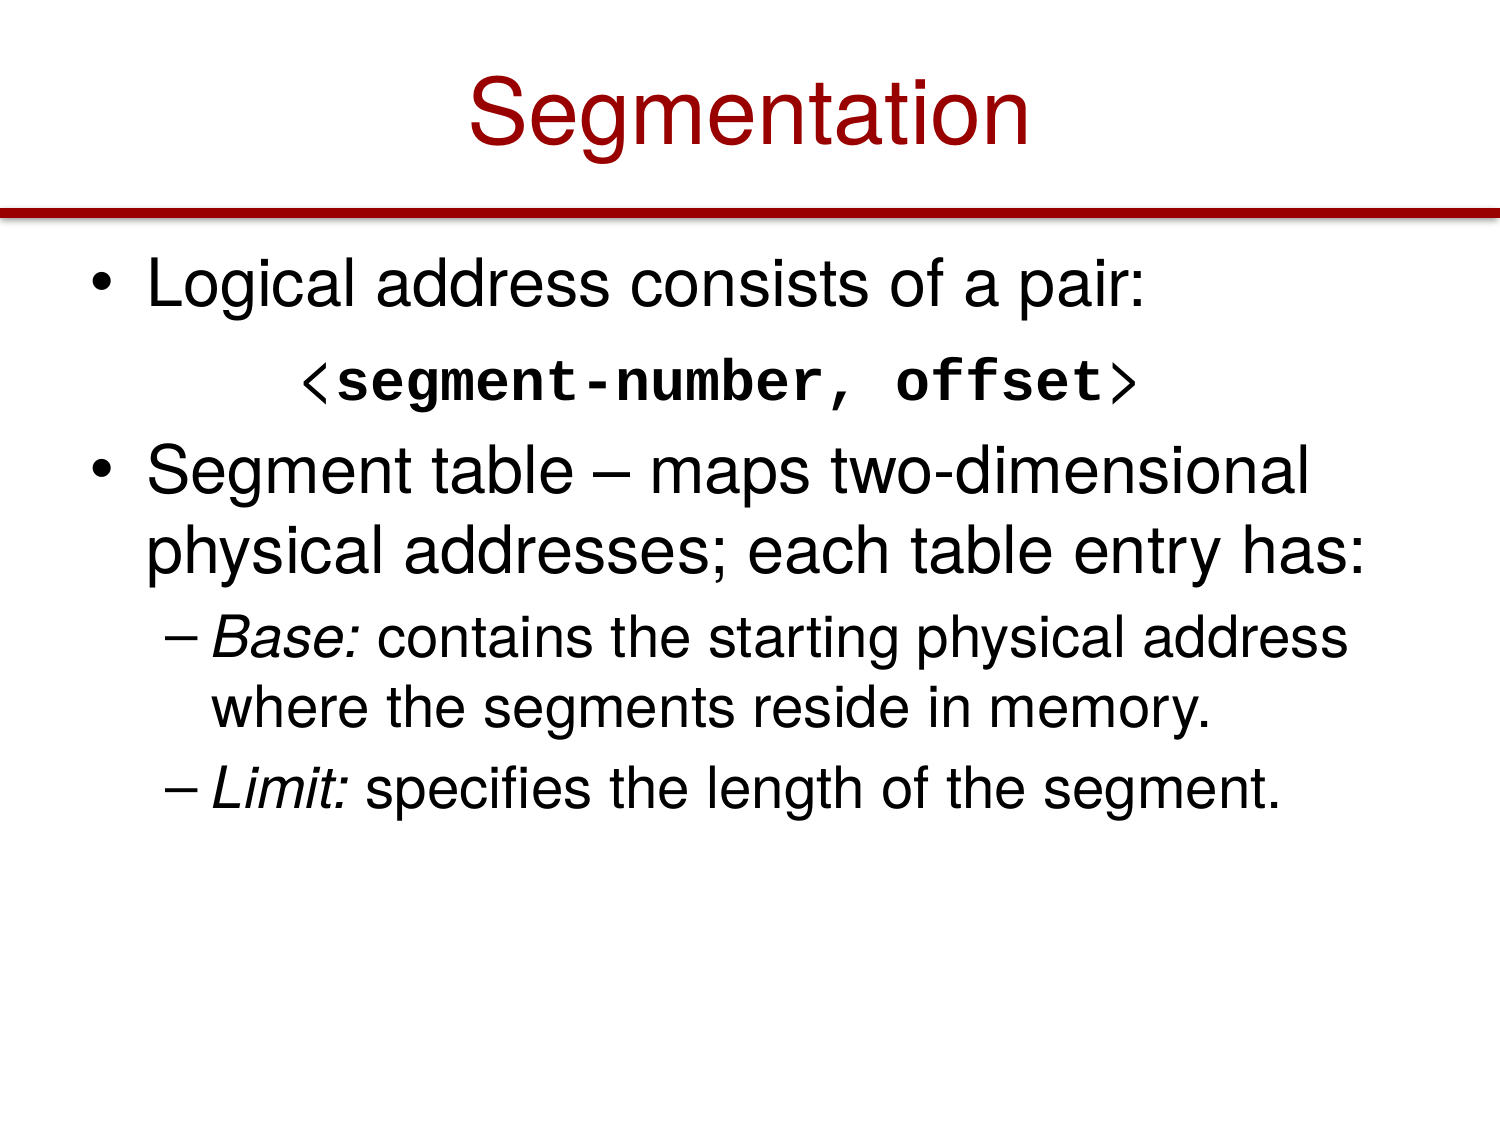

# Segmentation
Logical address consists of a pair:
		<segment-number, offset>
Segment table – maps two-dimensional physical addresses; each table entry has:
Base: contains the starting physical address where the segments reside in memory.
Limit: specifies the length of the segment.